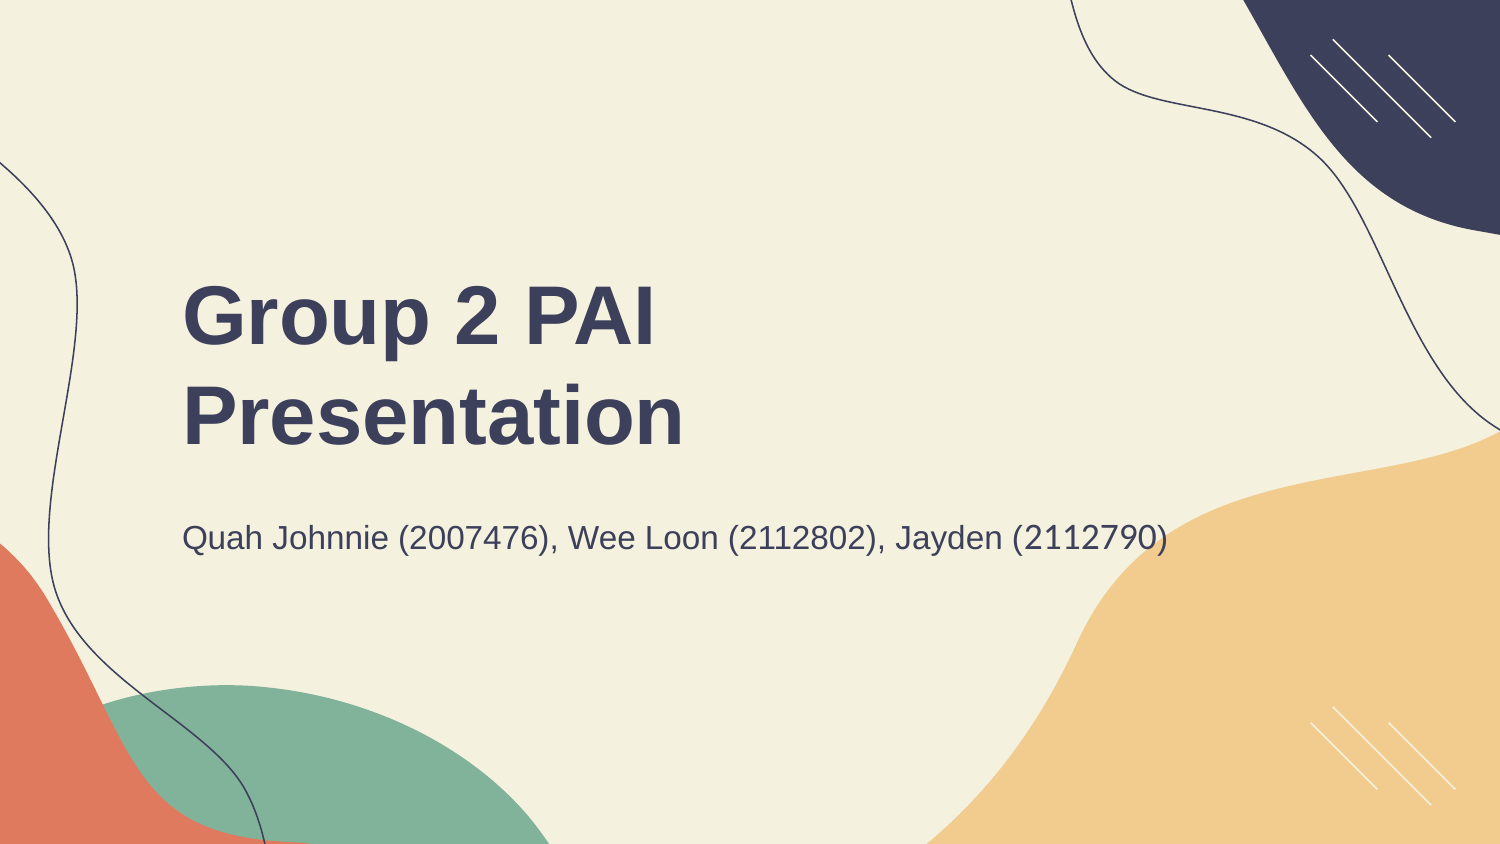

# Group 2 PAI Presentation
Quah Johnnie (2007476), Wee Loon (2112802), Jayden (2112790)